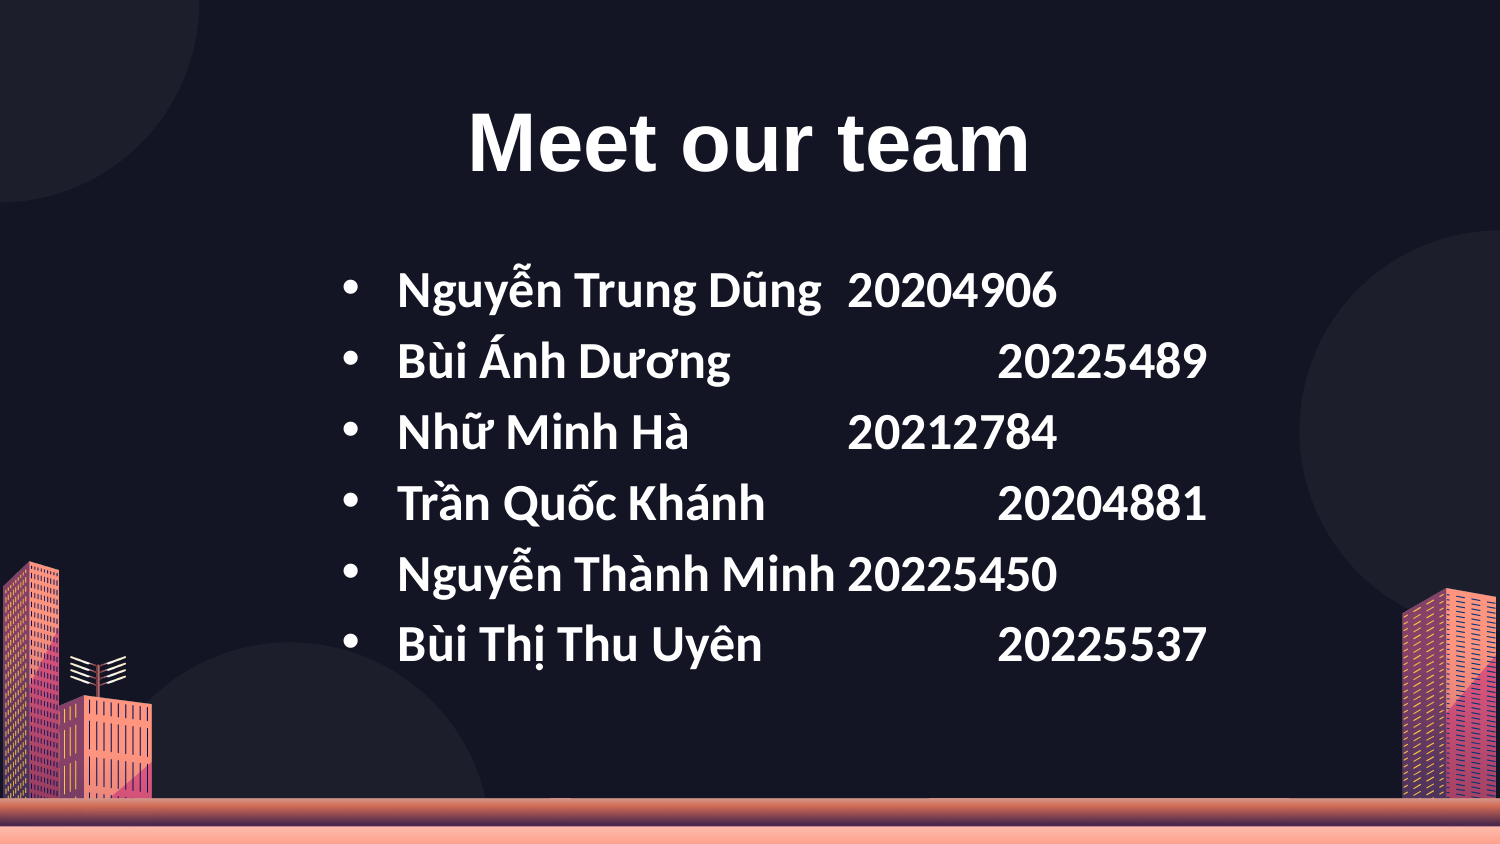

# Meet our team
Nguyễn Trung Dũng	20204906
Bùi Ánh Dương		20225489
Nhữ Minh Hà		20212784
Trần Quốc Khánh		20204881
Nguyễn Thành Minh	20225450
Bùi Thị Thu Uyên		20225537